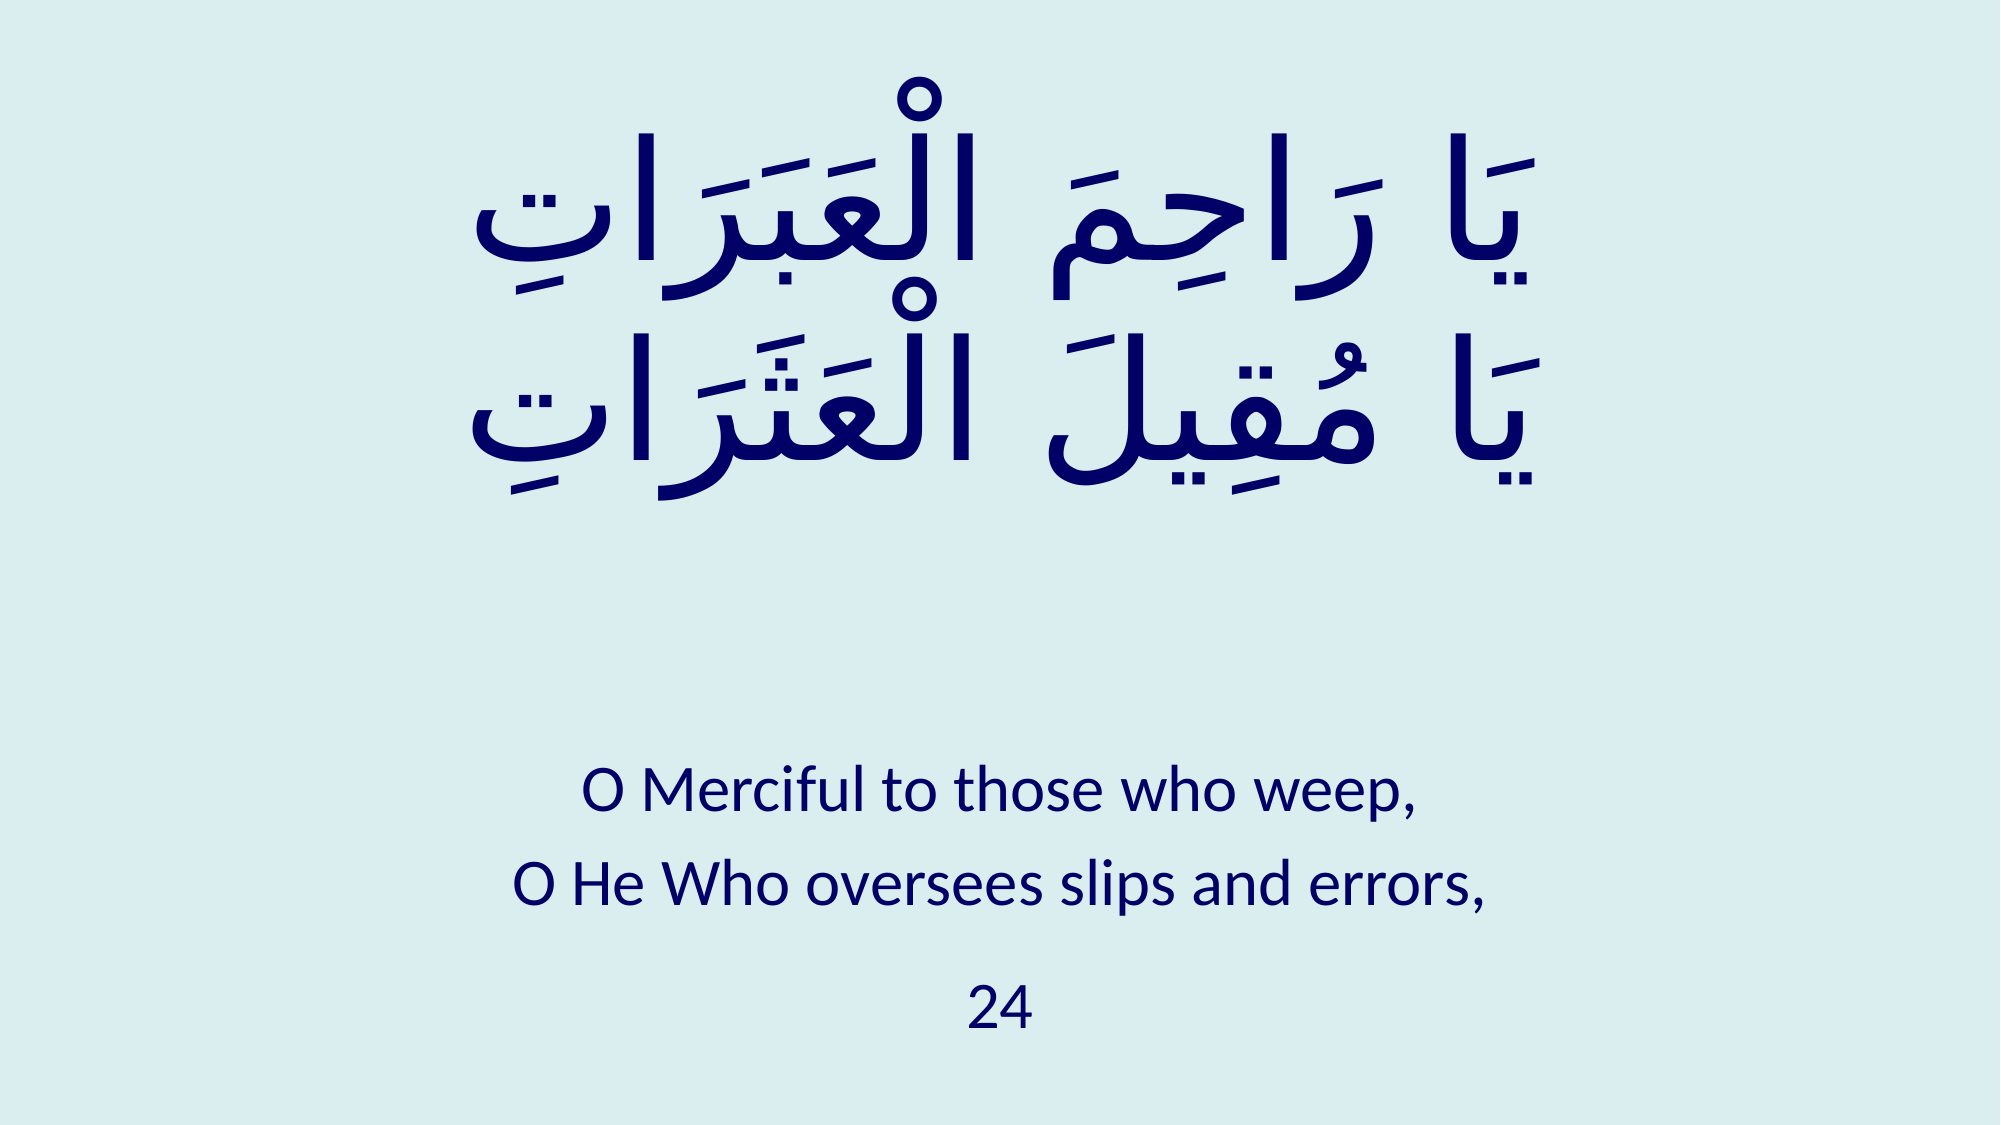

# يَا رَاحِمَ الْعَبَرَاتِ يَا مُقِيلَ الْعَثَرَاتِ
O Merciful to those who weep,
O He Who oversees slips and errors,
24